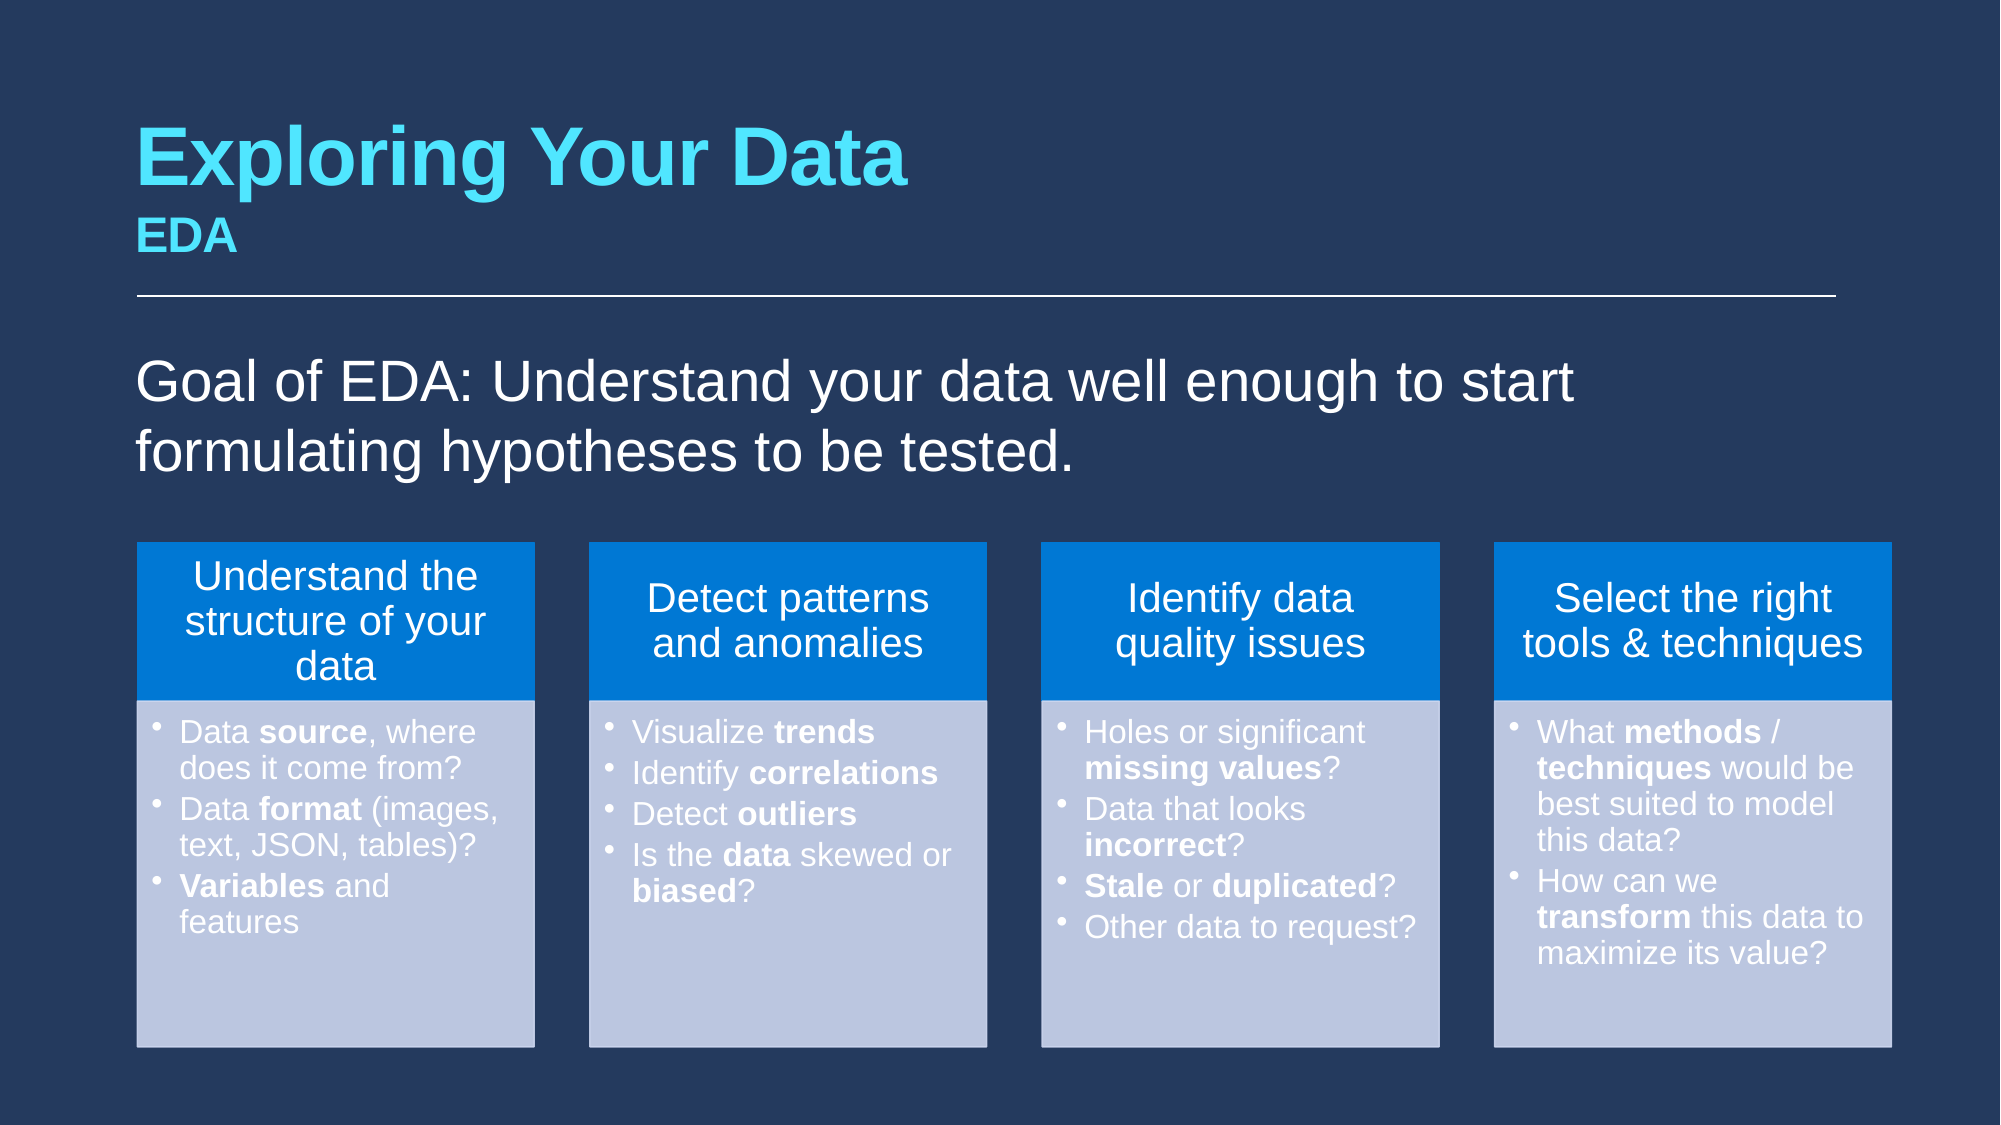

Exploring Your Data
EDA
Goal of EDA: Understand your data well enough to start formulating hypotheses to be tested.
Understand the structure of your data
Data source, where does it come from?
Data format (images, text, JSON, tables)?
Variables and features
Detect patterns and anomalies
Visualize trends
Identify correlations
Detect outliers
Is the data skewed or biased?
Identify data quality issues
Holes or significant missing values?
Data that looks incorrect?
Stale or duplicated?
Other data to request?
Select the right tools & techniques
What methods / techniques would be best suited to model this data?
How can we transform this data to maximize its value?